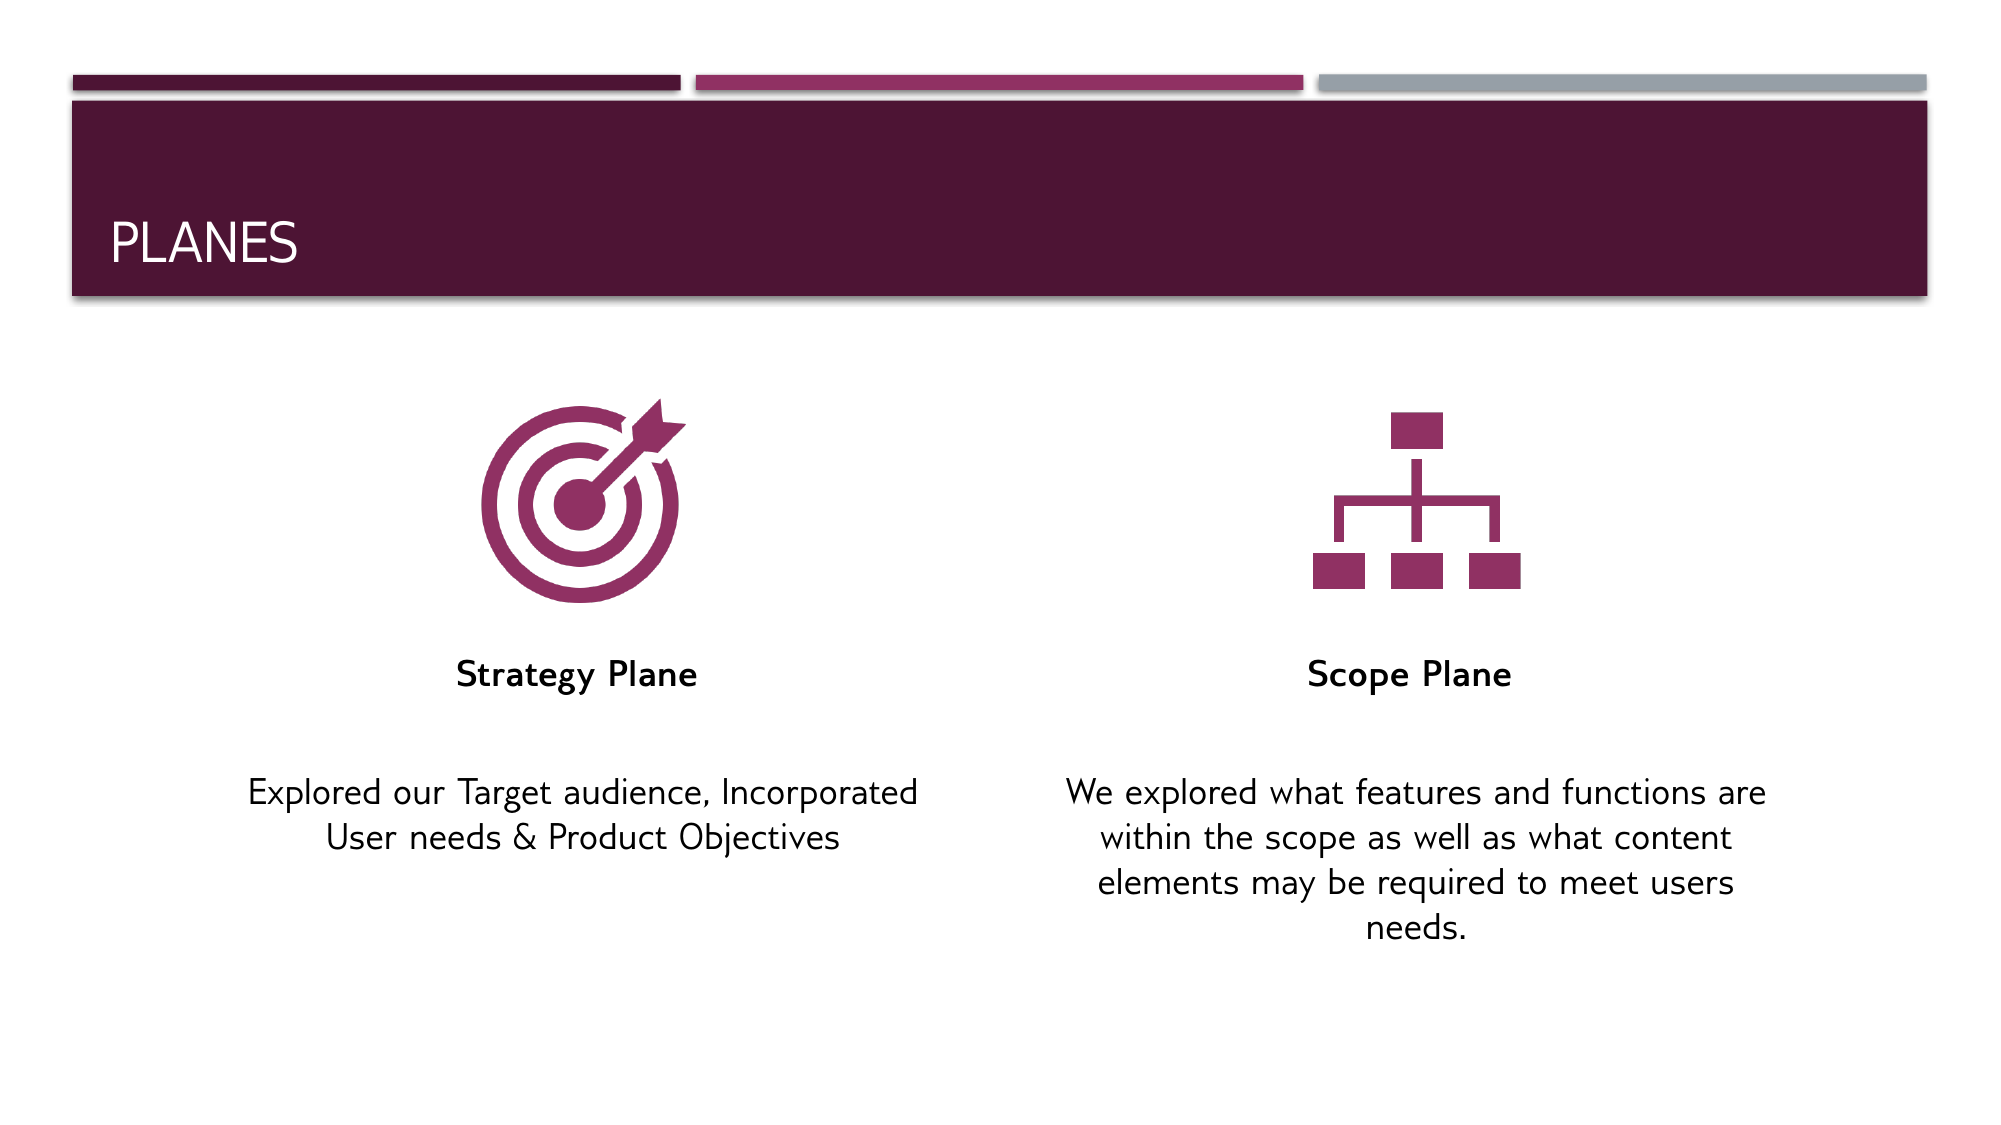

# PLanes
Strategy Plane
Explored our Target audience, Incorporated User needs & Product Objectives
Scope Plane
We explored what features and functions are within the scope as well as what content elements may be required to meet users needs.